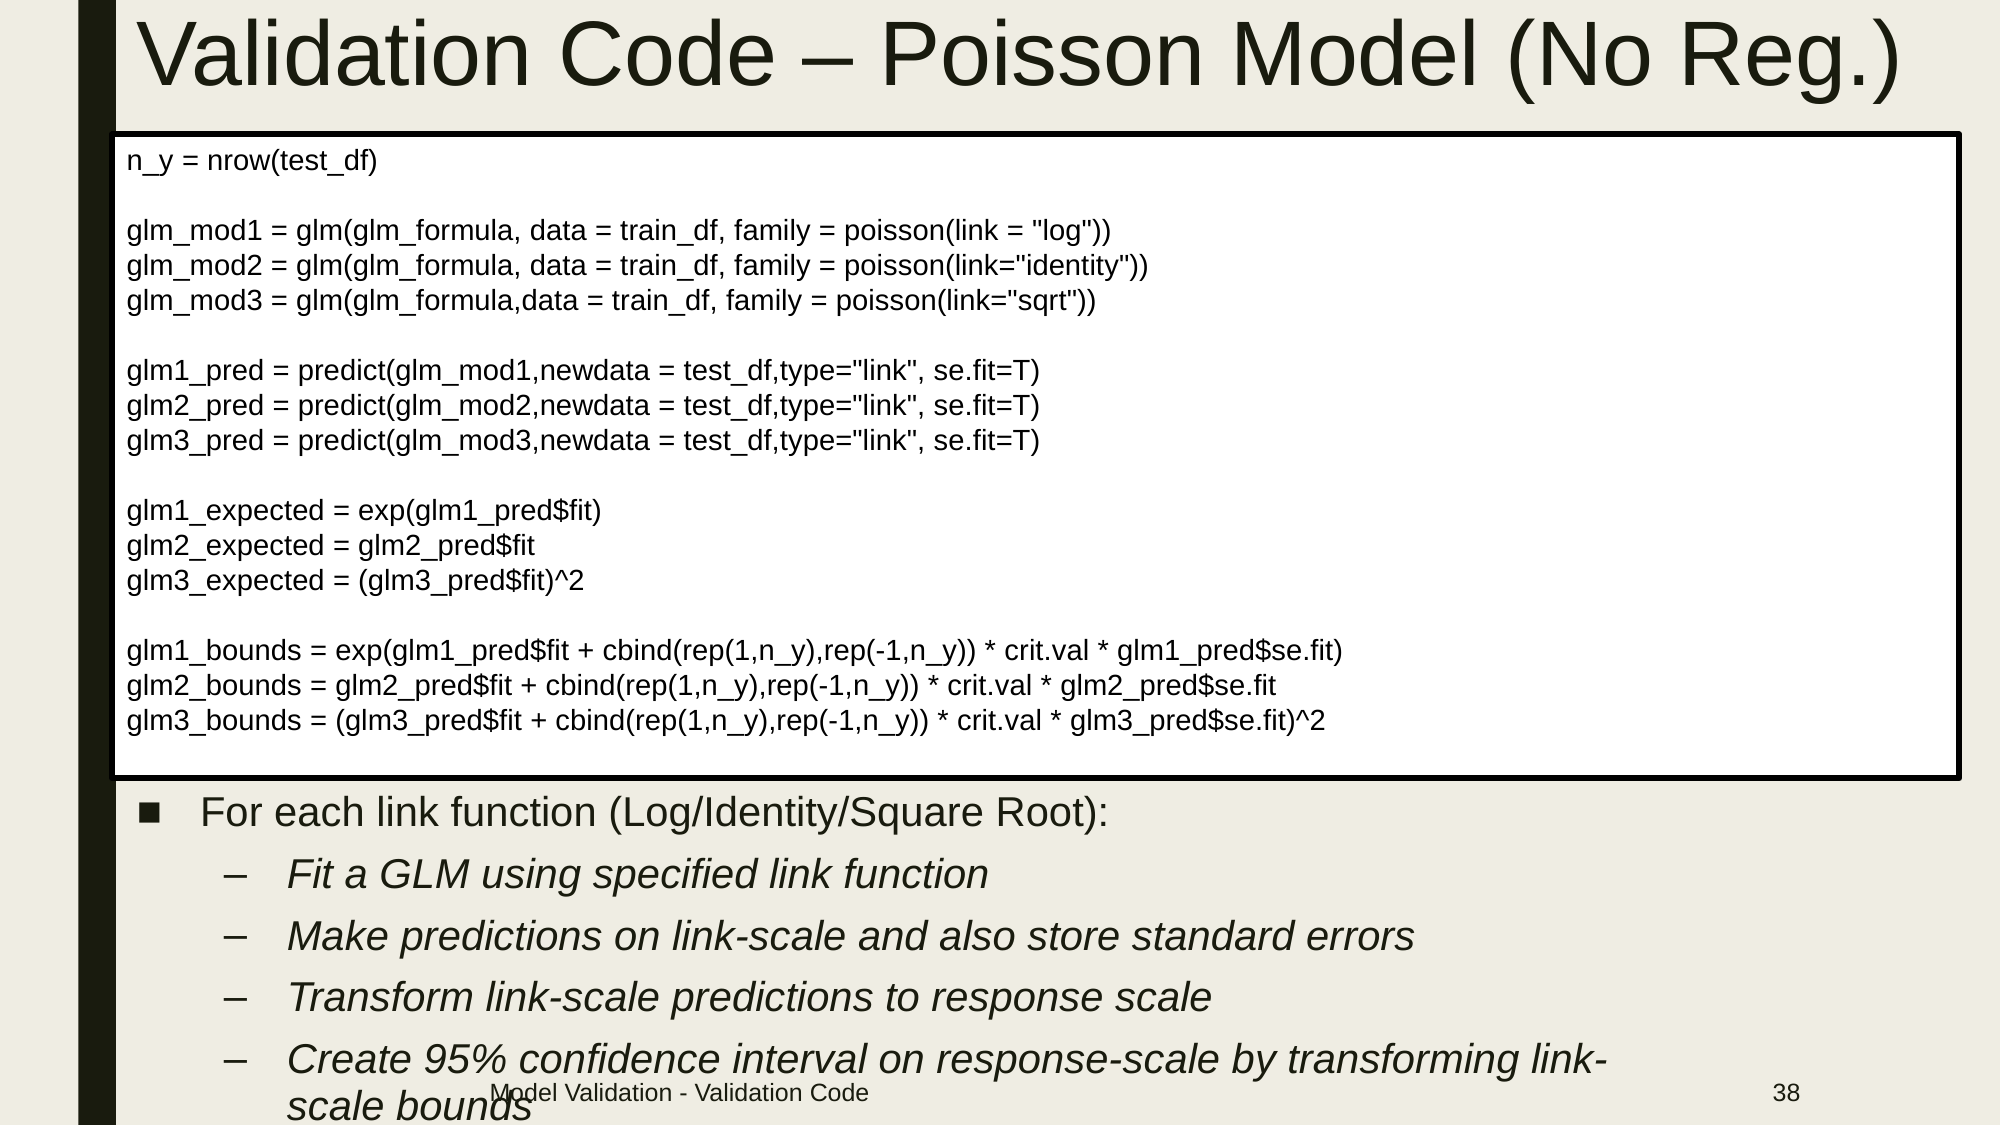

# Validation Code – Poisson Model (No Reg.)
n_y = nrow(test_df)

glm_mod1 = glm(glm_formula, data = train_df, family = poisson(link = "log"))
glm_mod2 = glm(glm_formula, data = train_df, family = poisson(link="identity"))
glm_mod3 = glm(glm_formula,data = train_df, family = poisson(link="sqrt"))

glm1_pred = predict(glm_mod1,newdata = test_df,type="link", se.fit=T)
glm2_pred = predict(glm_mod2,newdata = test_df,type="link", se.fit=T)
glm3_pred = predict(glm_mod3,newdata = test_df,type="link", se.fit=T)

glm1_expected = exp(glm1_pred$fit)
glm2_expected = glm2_pred$fit
glm3_expected = (glm3_pred$fit)^2

glm1_bounds = exp(glm1_pred$fit + cbind(rep(1,n_y),rep(-1,n_y)) * crit.val * glm1_pred$se.fit)
glm2_bounds = glm2_pred$fit + cbind(rep(1,n_y),rep(-1,n_y)) * crit.val * glm2_pred$se.fit
glm3_bounds = (glm3_pred$fit + cbind(rep(1,n_y),rep(-1,n_y)) * crit.val * glm3_pred$se.fit)^2

For each link function (Log/Identity/Square Root):
Fit a GLM using specified link function
Make predictions on link-scale and also store standard errors
Transform link-scale predictions to response scale
Create 95% confidence interval on response-scale by transforming link-scale bounds
Model Validation - Validation Code
38